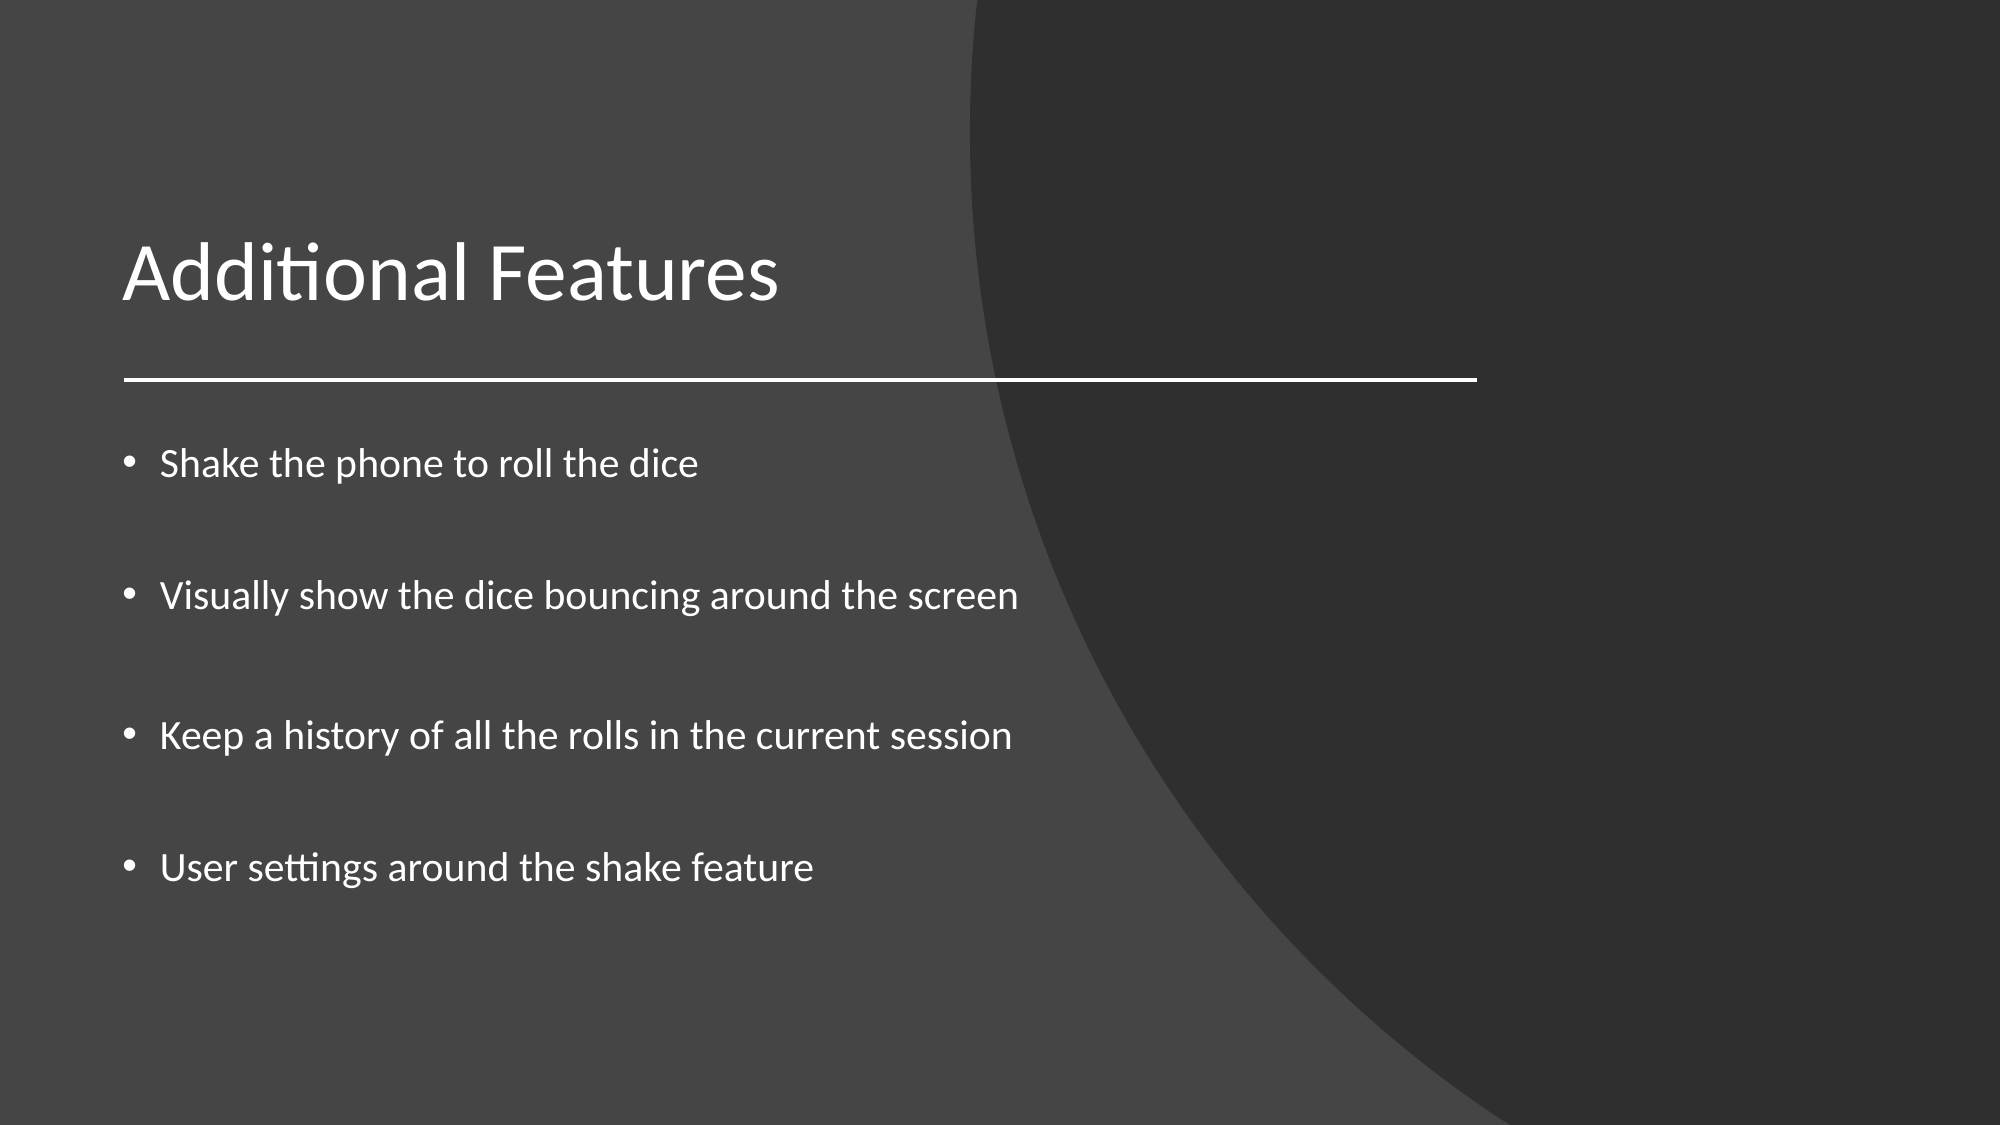

# Additional Features
Shake the phone to roll the dice

Visually show the dice bouncing around the screen

Keep a history of all the rolls in the current session

User settings around the shake feature